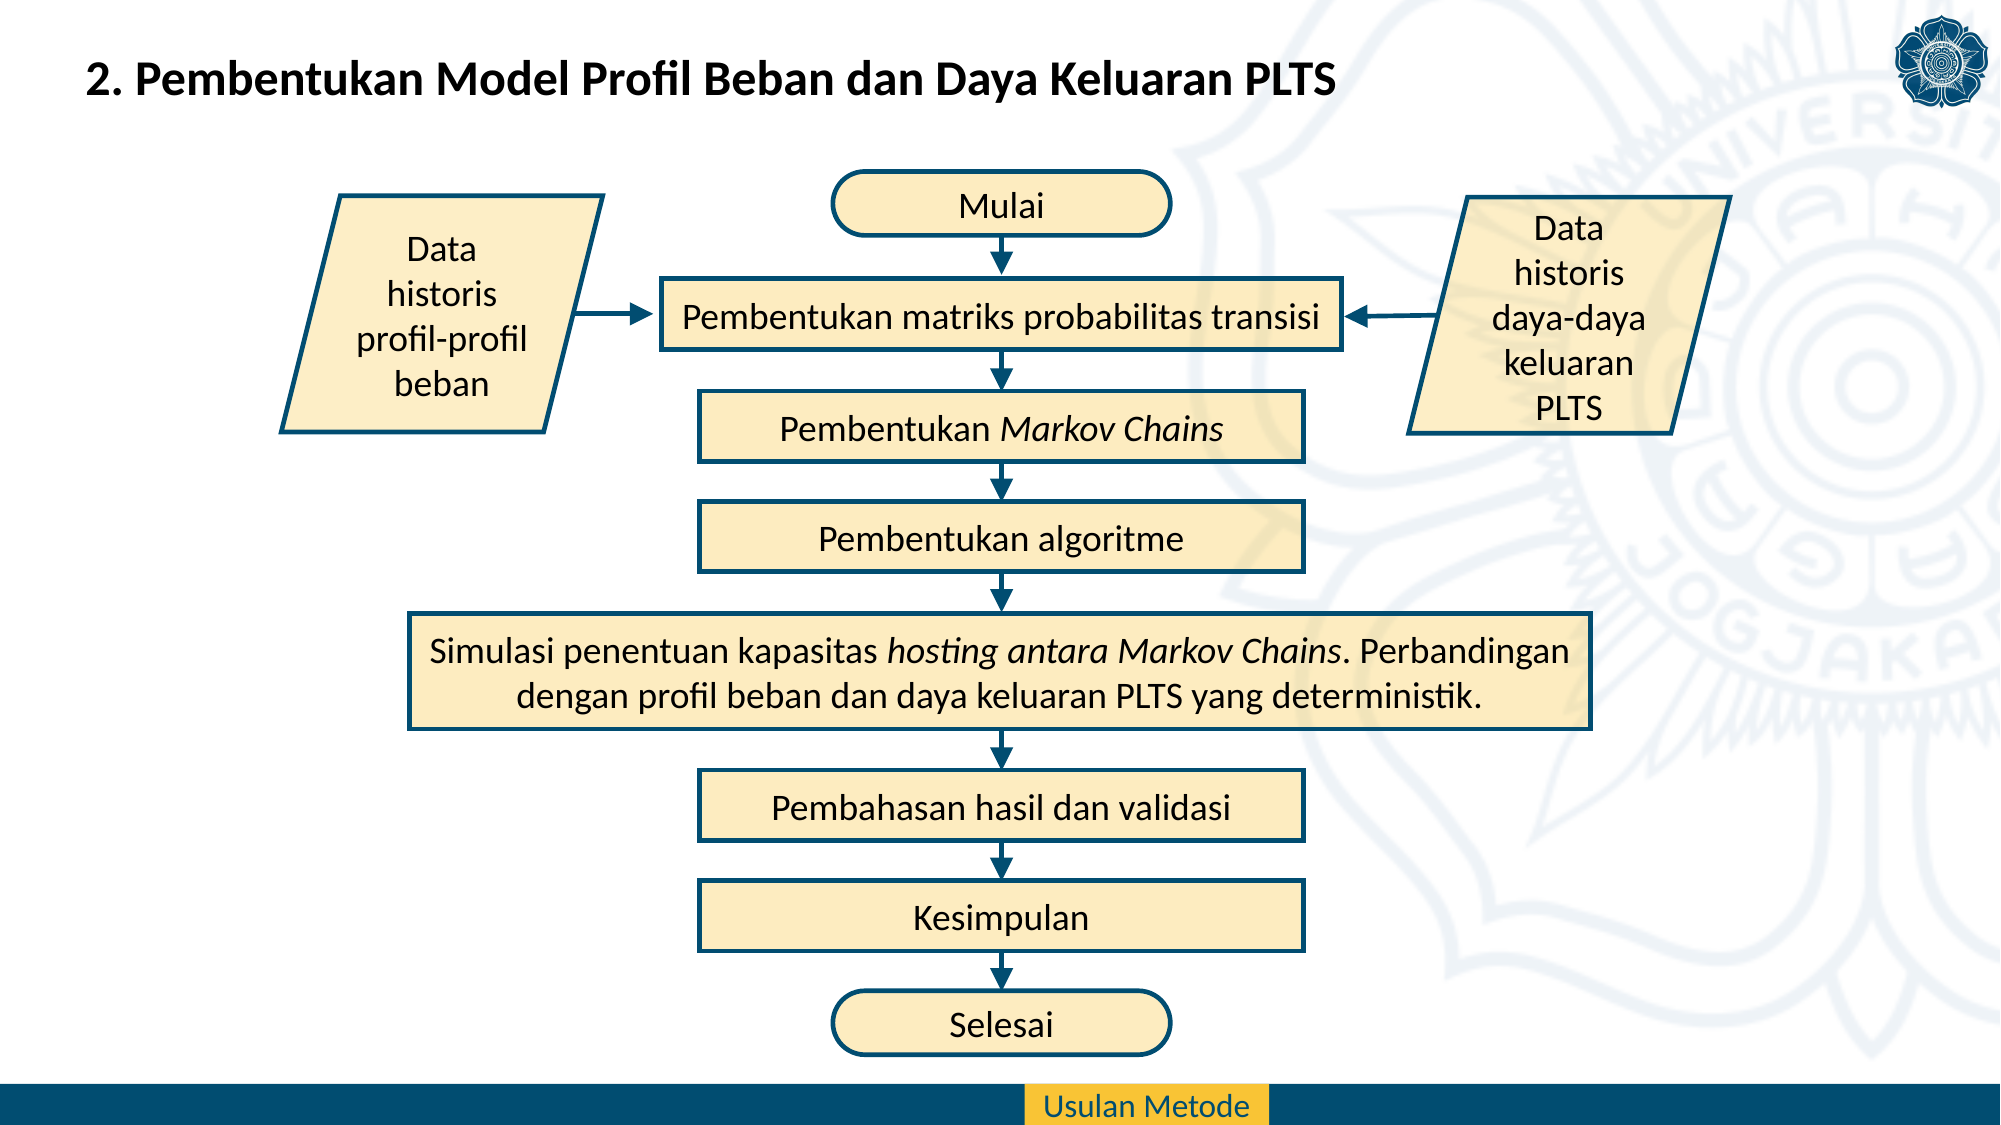

# 2. Pembentukan Model Profil Beban dan Daya Keluaran PLTS
Mulai
Data historis profil-profil beban
Data historis daya-daya keluaran PLTS
Pembentukan matriks probabilitas transisi
Pembentukan Markov Chains
Pembentukan algoritme
Simulasi penentuan kapasitas hosting antara Markov Chains. Perbandingan dengan profil beban dan daya keluaran PLTS yang deterministik.
Pembahasan hasil dan validasi
Kesimpulan
Selesai
Usulan Metode